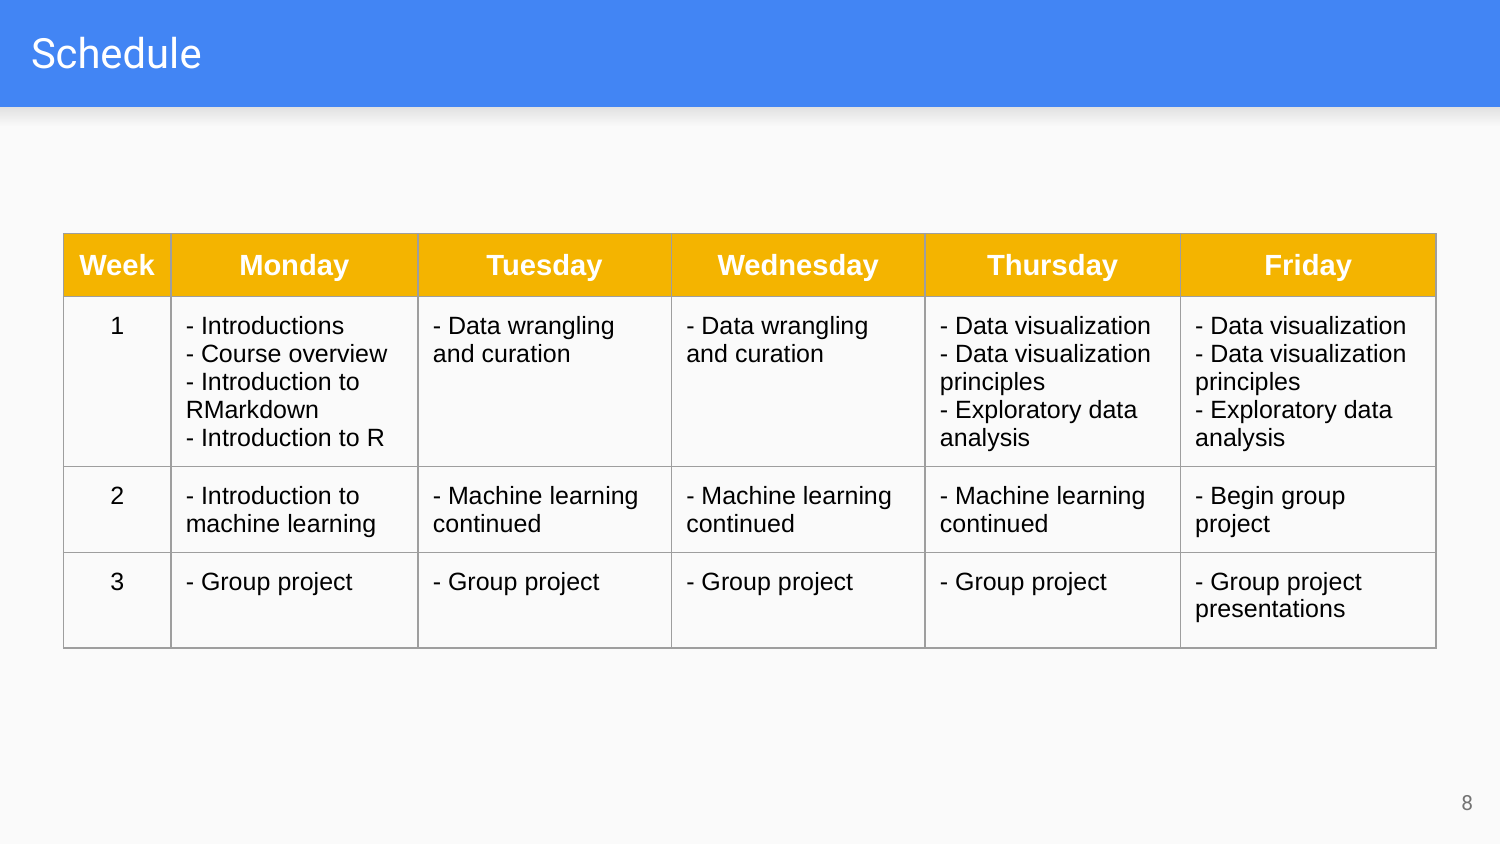

# Schedule
| Week | Monday | Tuesday | Wednesday | Thursday | Friday |
| --- | --- | --- | --- | --- | --- |
| 1 | - Introductions - Course overview - Introduction to RMarkdown - Introduction to R | - Data wrangling and curation | - Data wrangling and curation | - Data visualization - Data visualization principles - Exploratory data analysis | - Data visualization - Data visualization principles - Exploratory data analysis |
| 2 | - Introduction to machine learning | - Machine learning continued | - Machine learning continued | - Machine learning continued | - Begin group project |
| 3 | - Group project | - Group project | - Group project | - Group project | - Group project presentations |
8